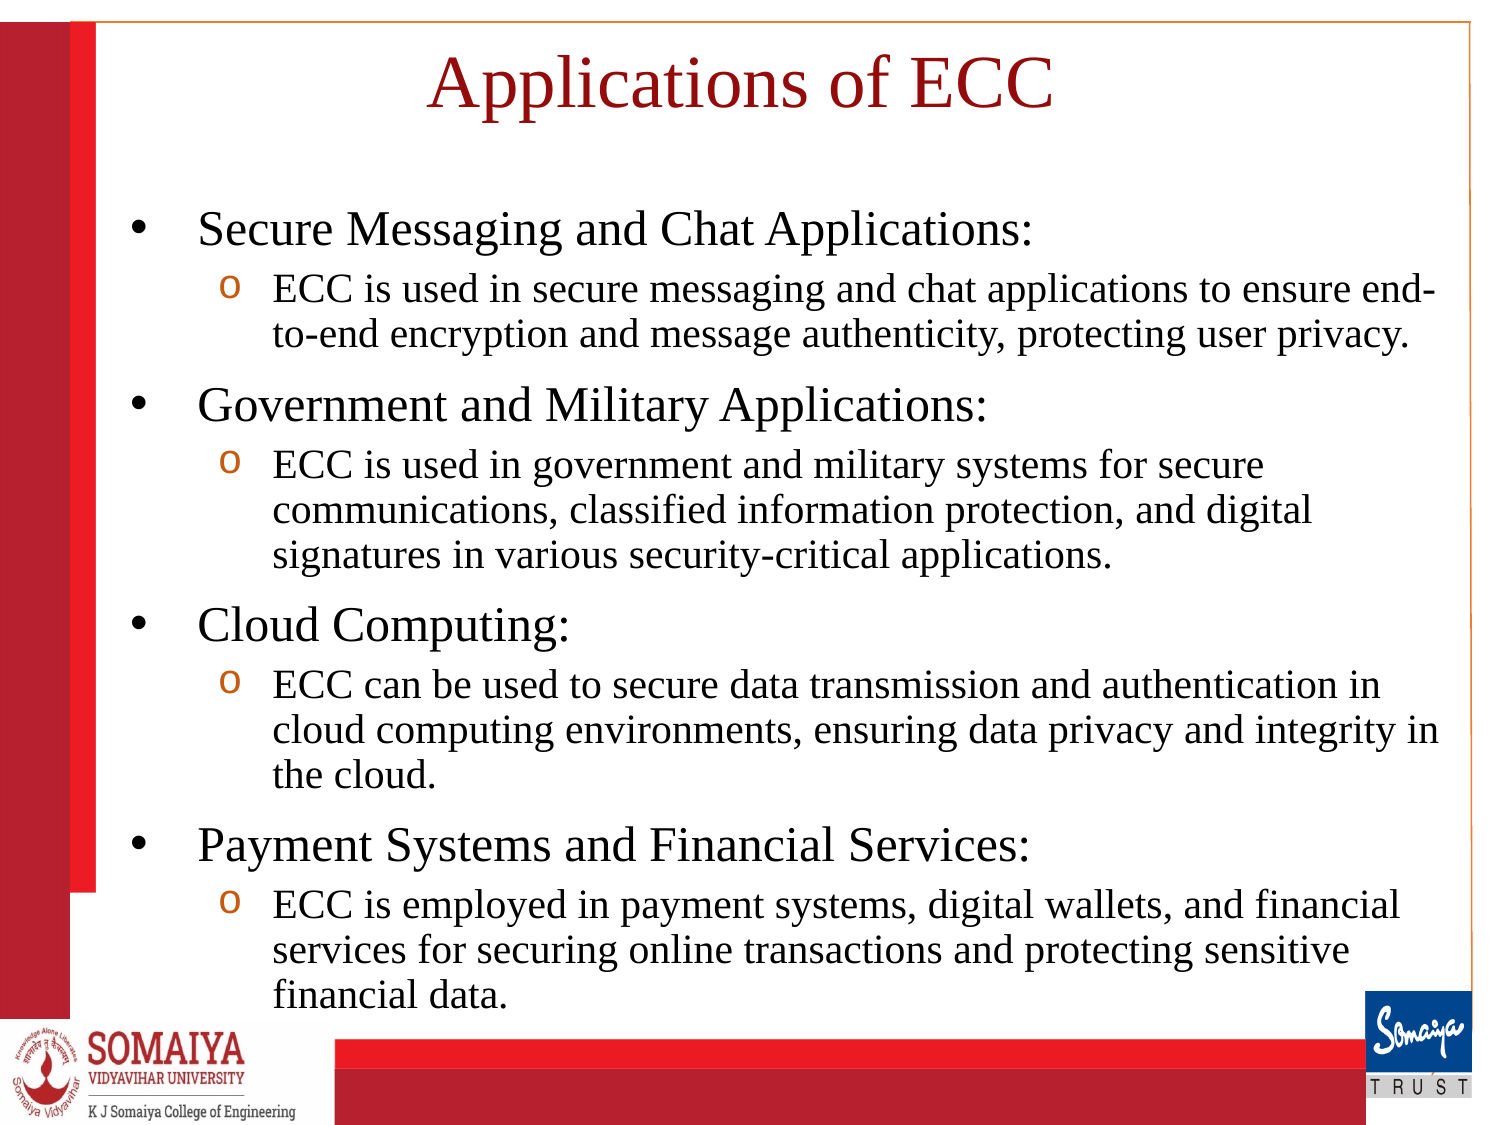

# Applications of ECC
Secure Messaging and Chat Applications:
ECC is used in secure messaging and chat applications to ensure end-to-end encryption and message authenticity, protecting user privacy.
Government and Military Applications:
ECC is used in government and military systems for secure communications, classified information protection, and digital signatures in various security-critical applications.
Cloud Computing:
ECC can be used to secure data transmission and authentication in cloud computing environments, ensuring data privacy and integrity in the cloud.
Payment Systems and Financial Services:
ECC is employed in payment systems, digital wallets, and financial services for securing online transactions and protecting sensitive financial data.